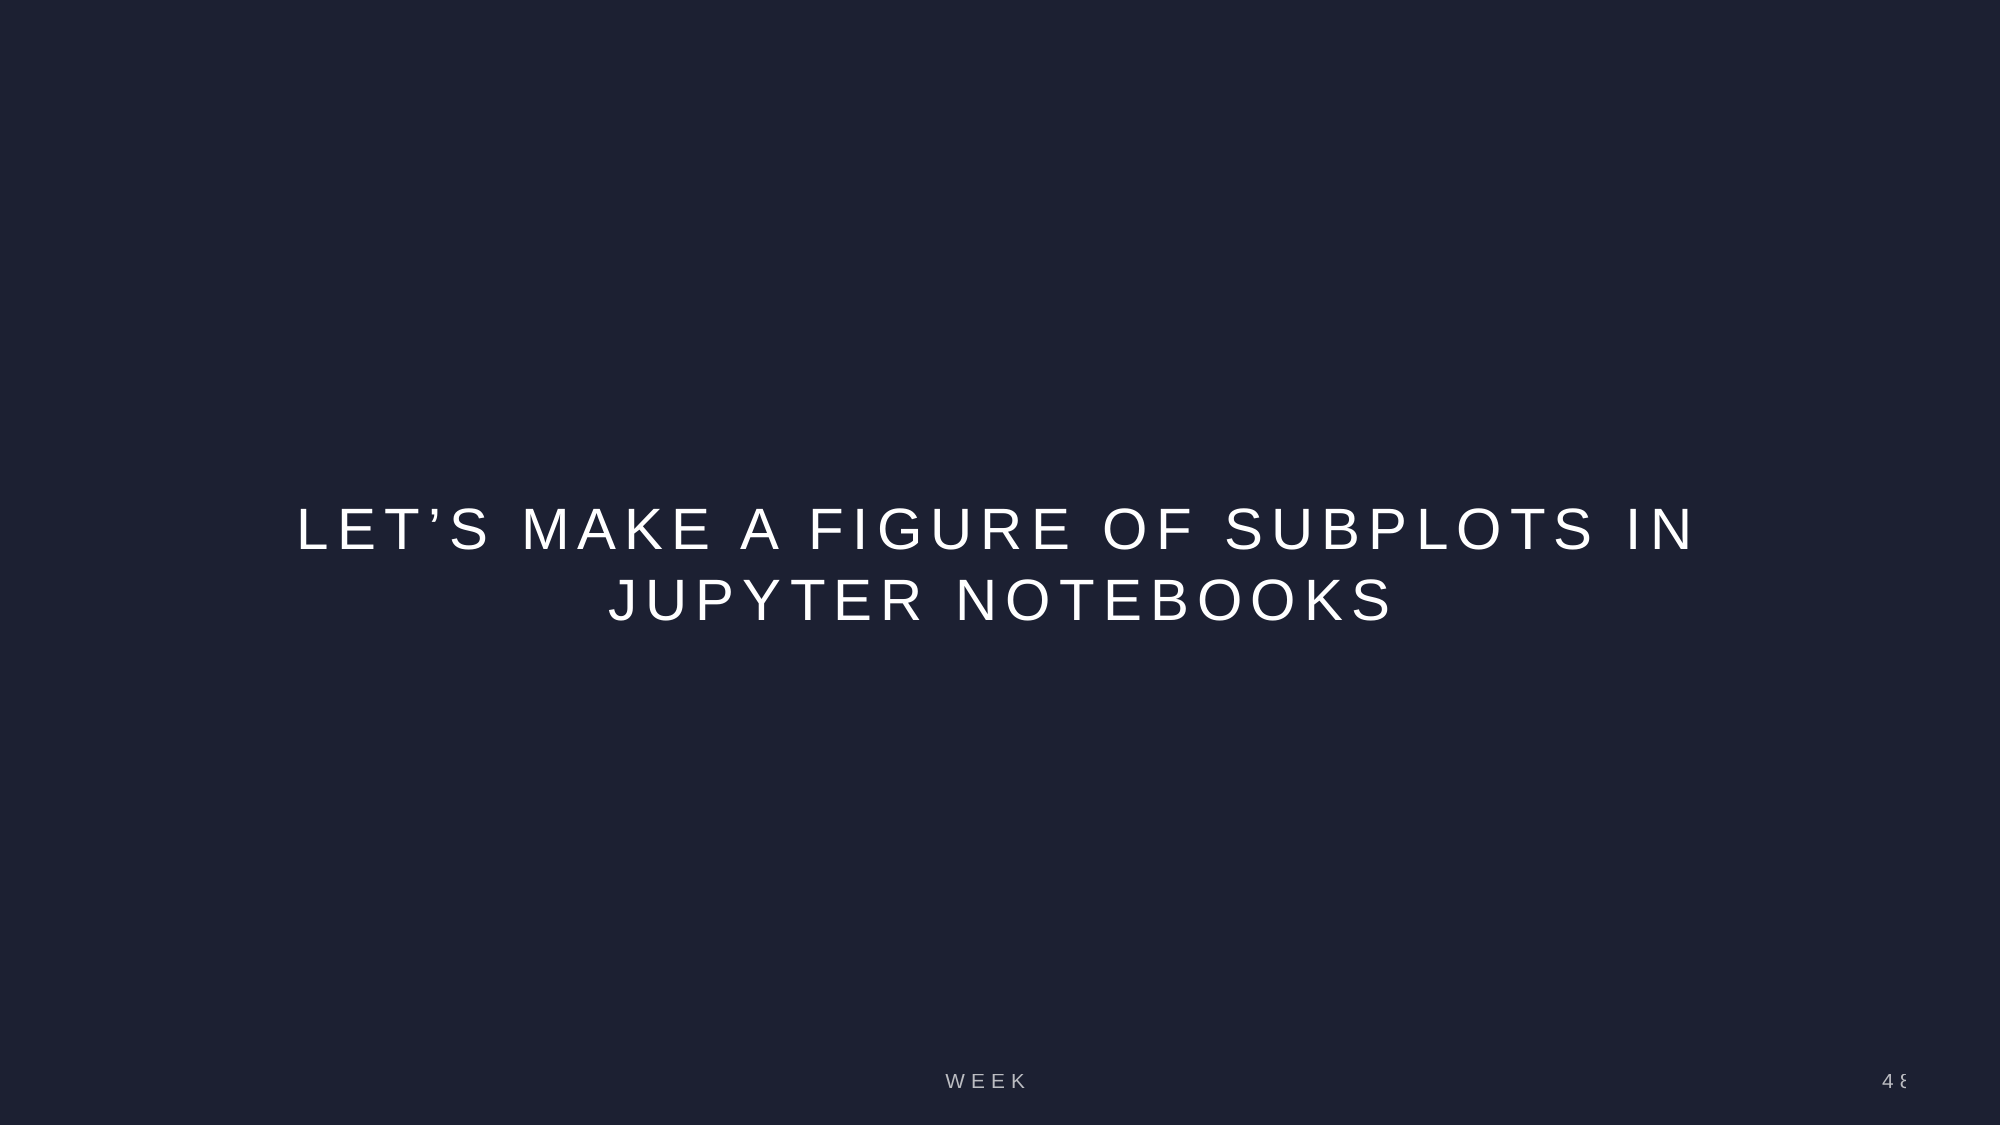

# Let’s make a figure of subplots in Jupyter notebooks
Week 1
48